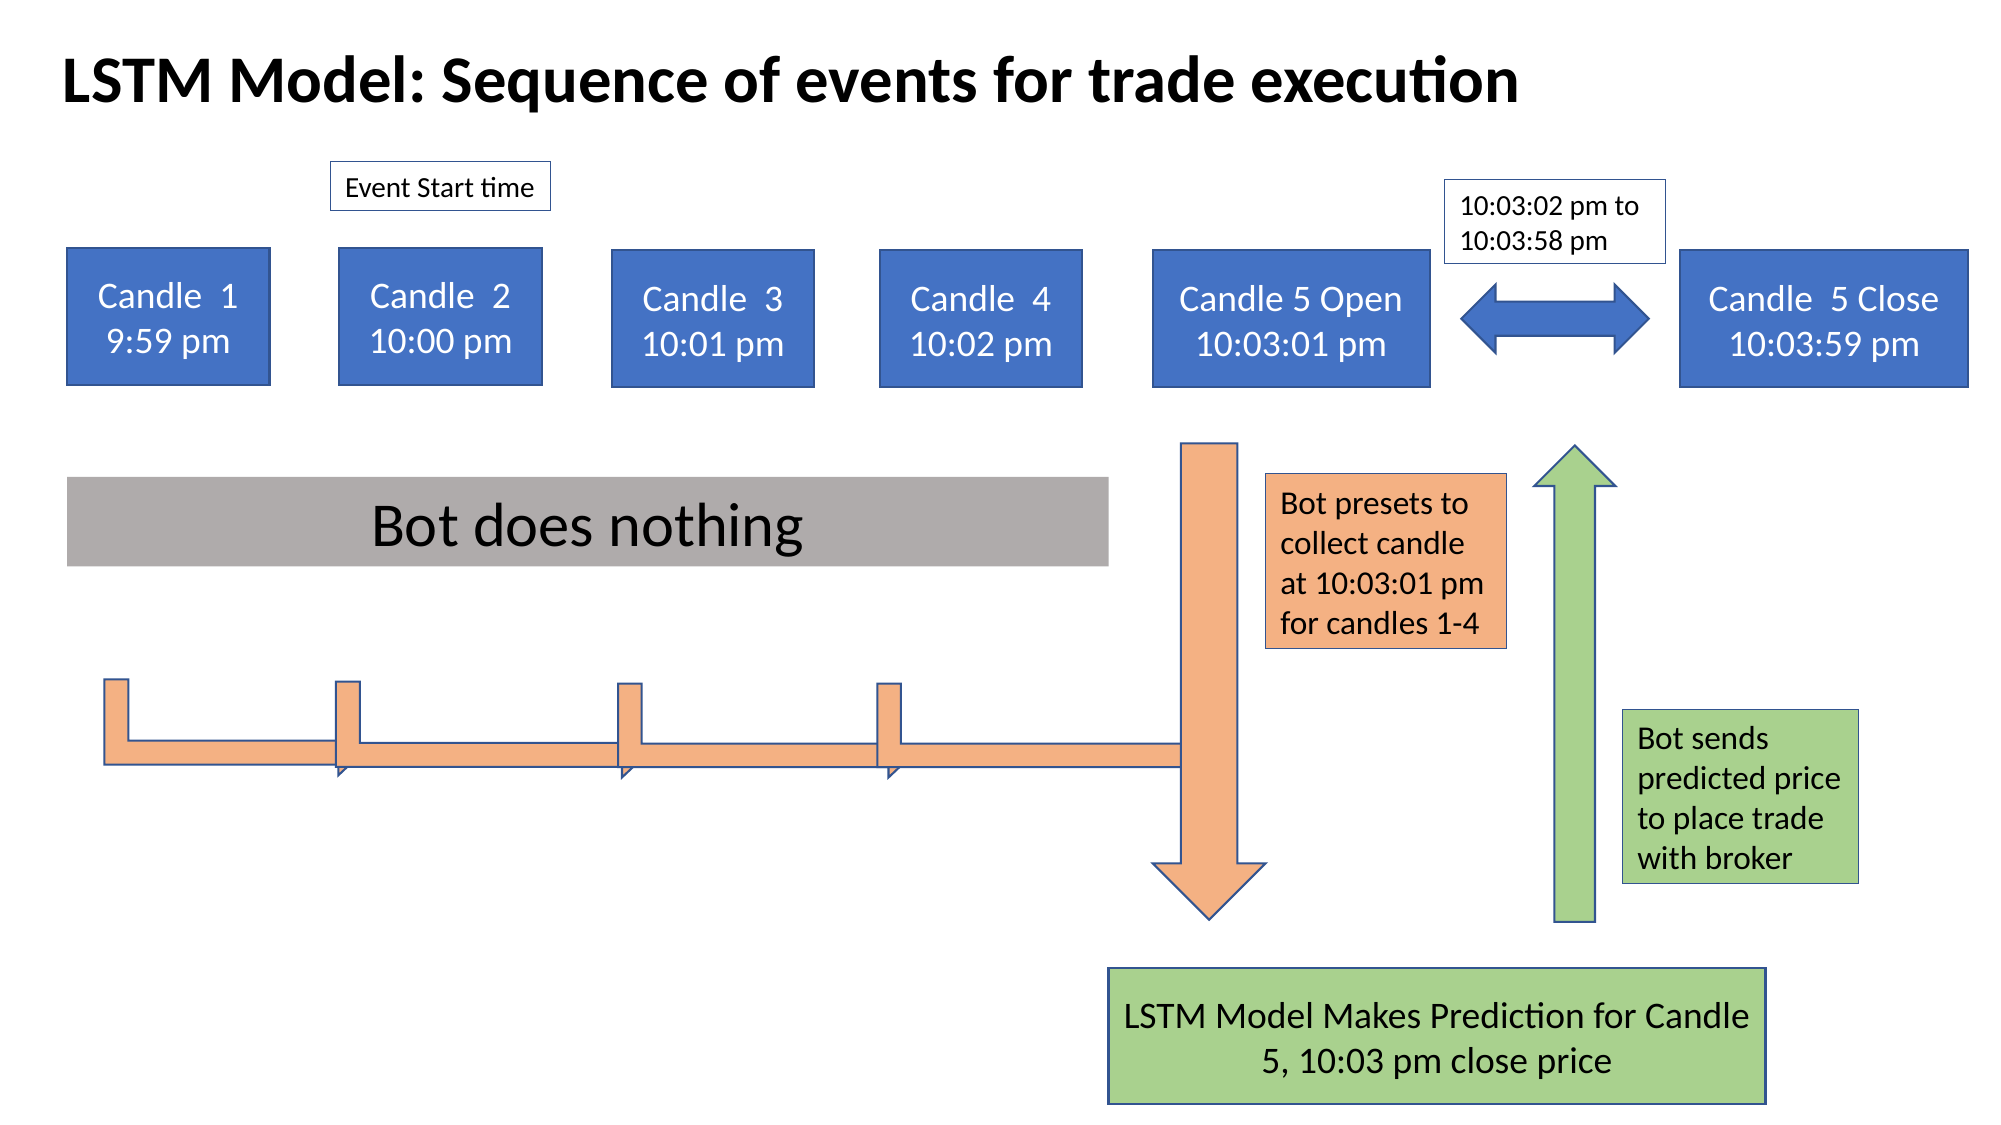

LSTM Model: Sequence of events for trade execution
Event Start time
10:03:02 pm to
10:03:58 pm
Candle  2
10:00 pm
Candle  1
9:59 pm
Candle  3
10:01 pm
Candle  4
10:02 pm
Candle 5 Open
10:03:01 pm
Candle  5 Close
10:03:59 pm

Bot presets to collect candle at 10:03:01 pm for candles 1-4
Bot does nothing

Bot sends predicted price to place trade with broker
LSTM Model Makes Prediction for Candle 5, 10:03 pm close price